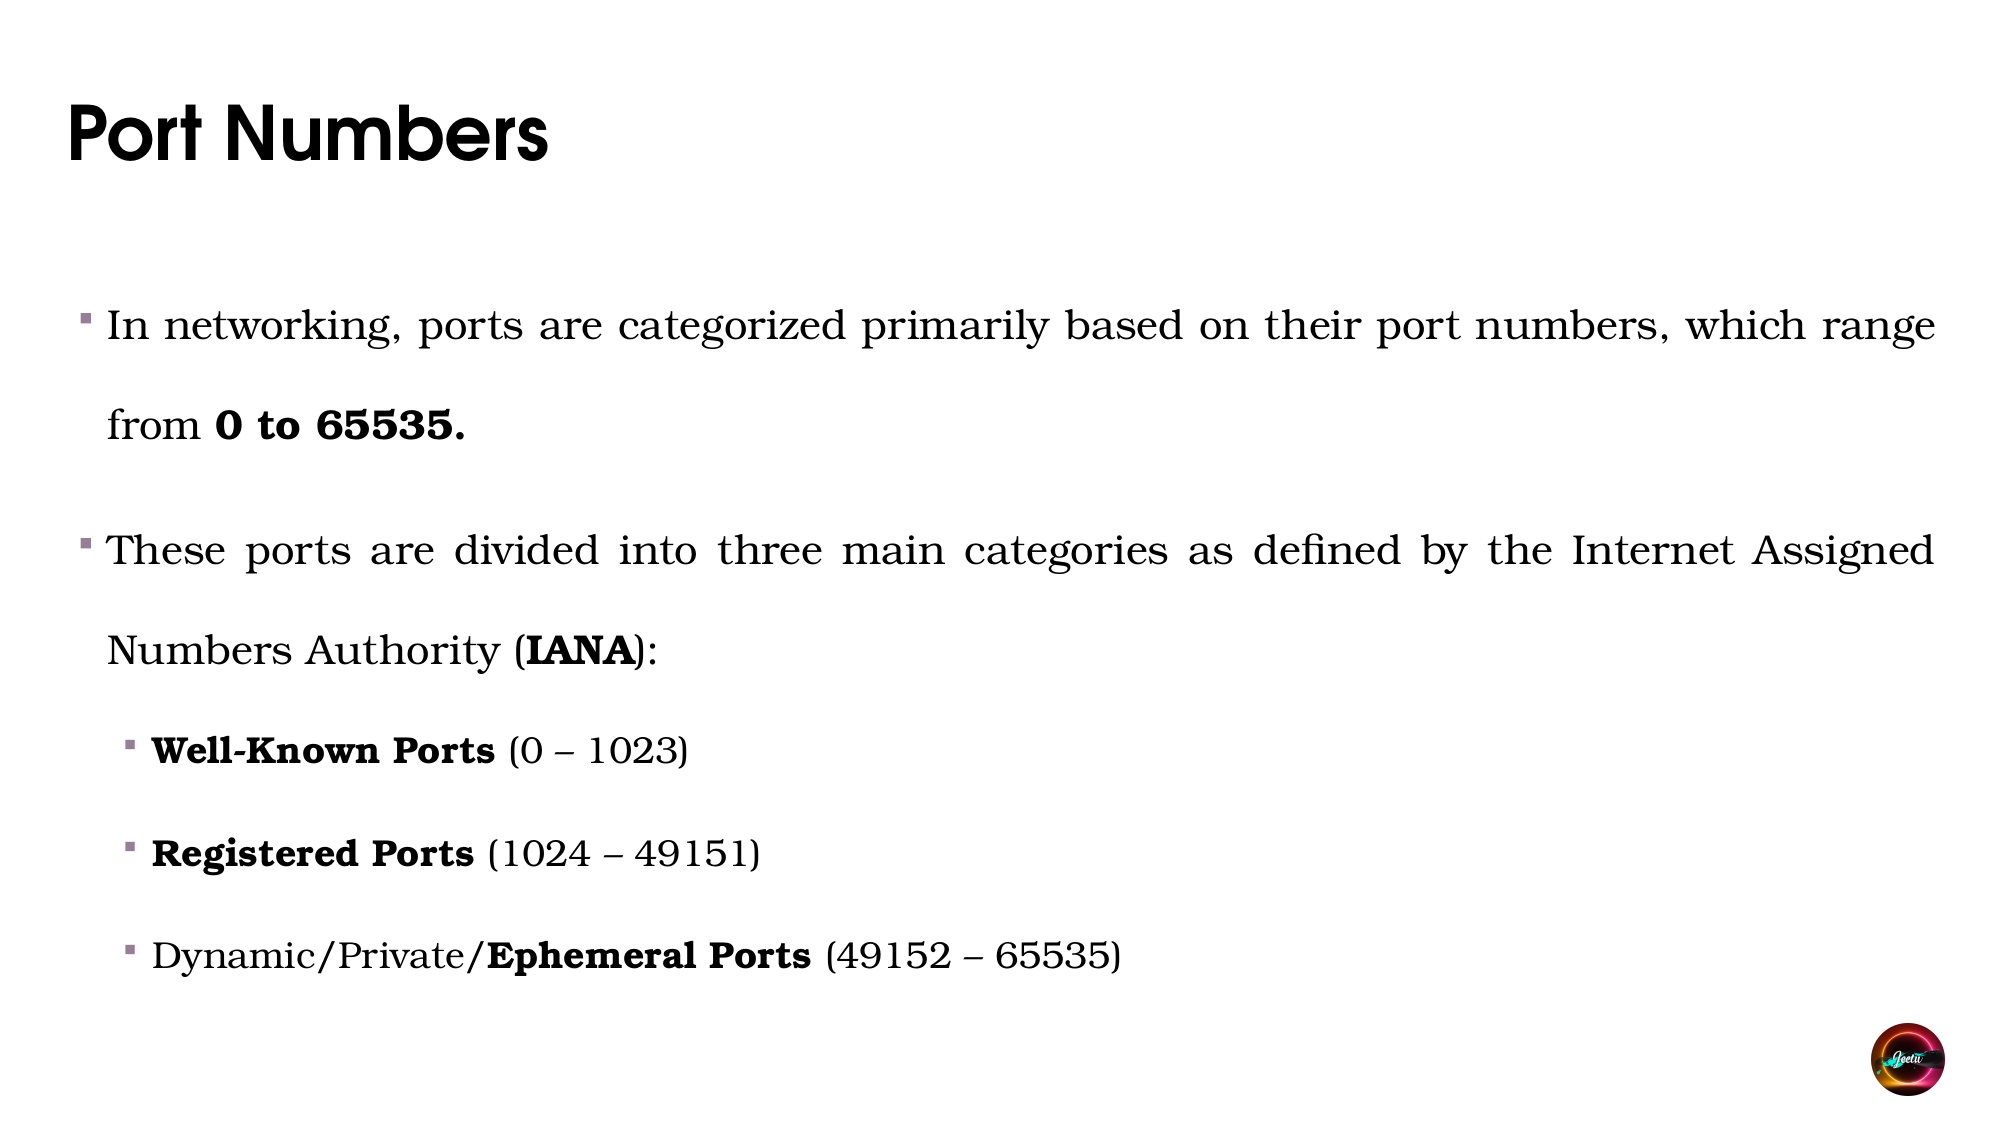

# Port Numbers
In networking, ports are categorized primarily based on their port numbers, which range from 0 to 65535.
These ports are divided into three main categories as defined by the Internet Assigned Numbers Authority (IANA):
Well-Known Ports (0 – 1023)
Registered Ports (1024 – 49151)
Dynamic/Private/Ephemeral Ports (49152 – 65535)